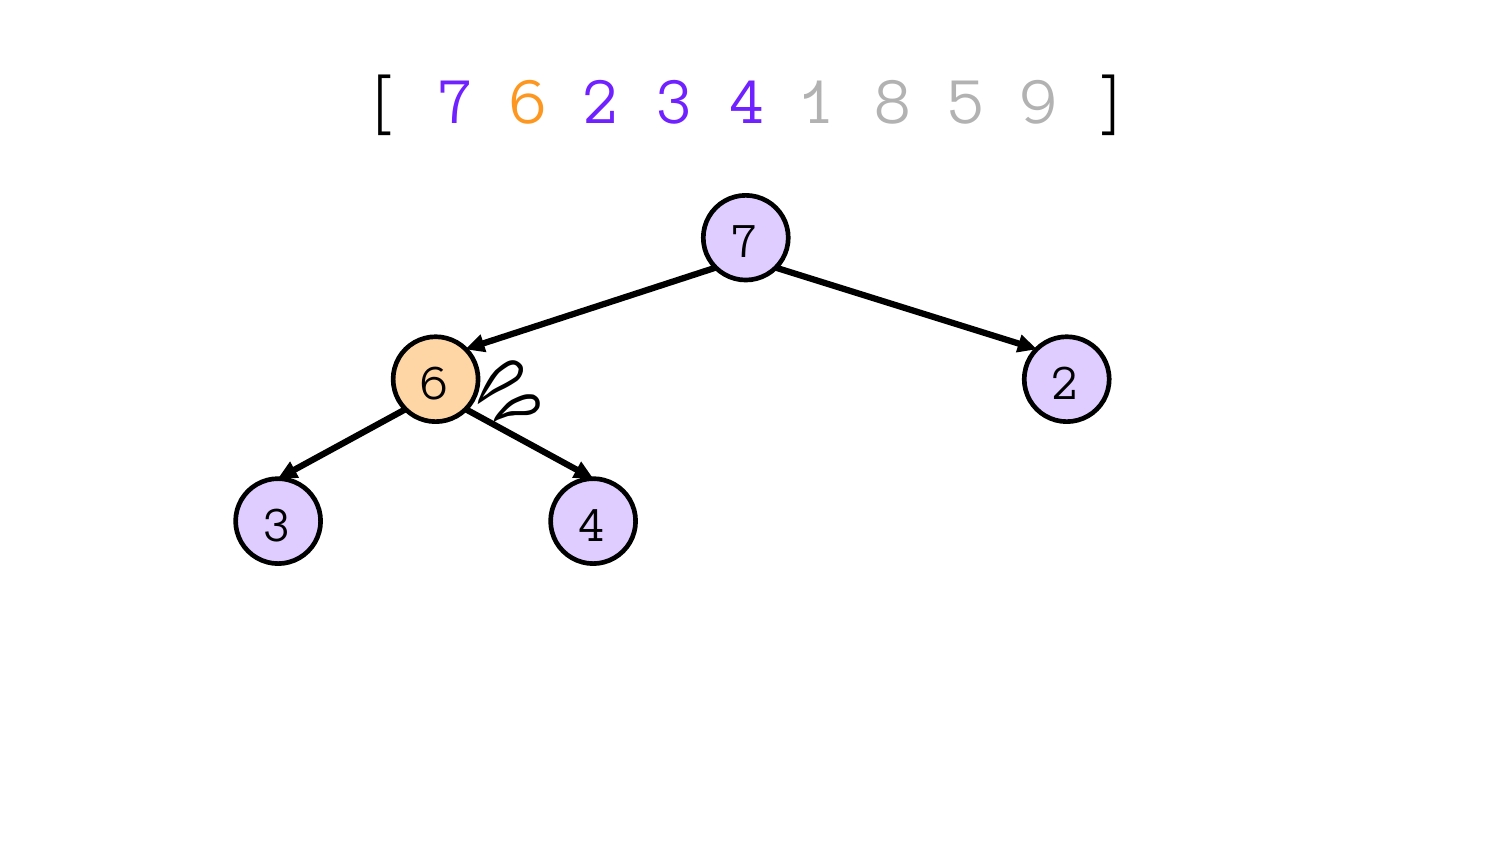

# [ 7 6 2 3 4 1 8 5 9 ]
7
6
💦
2
3
4